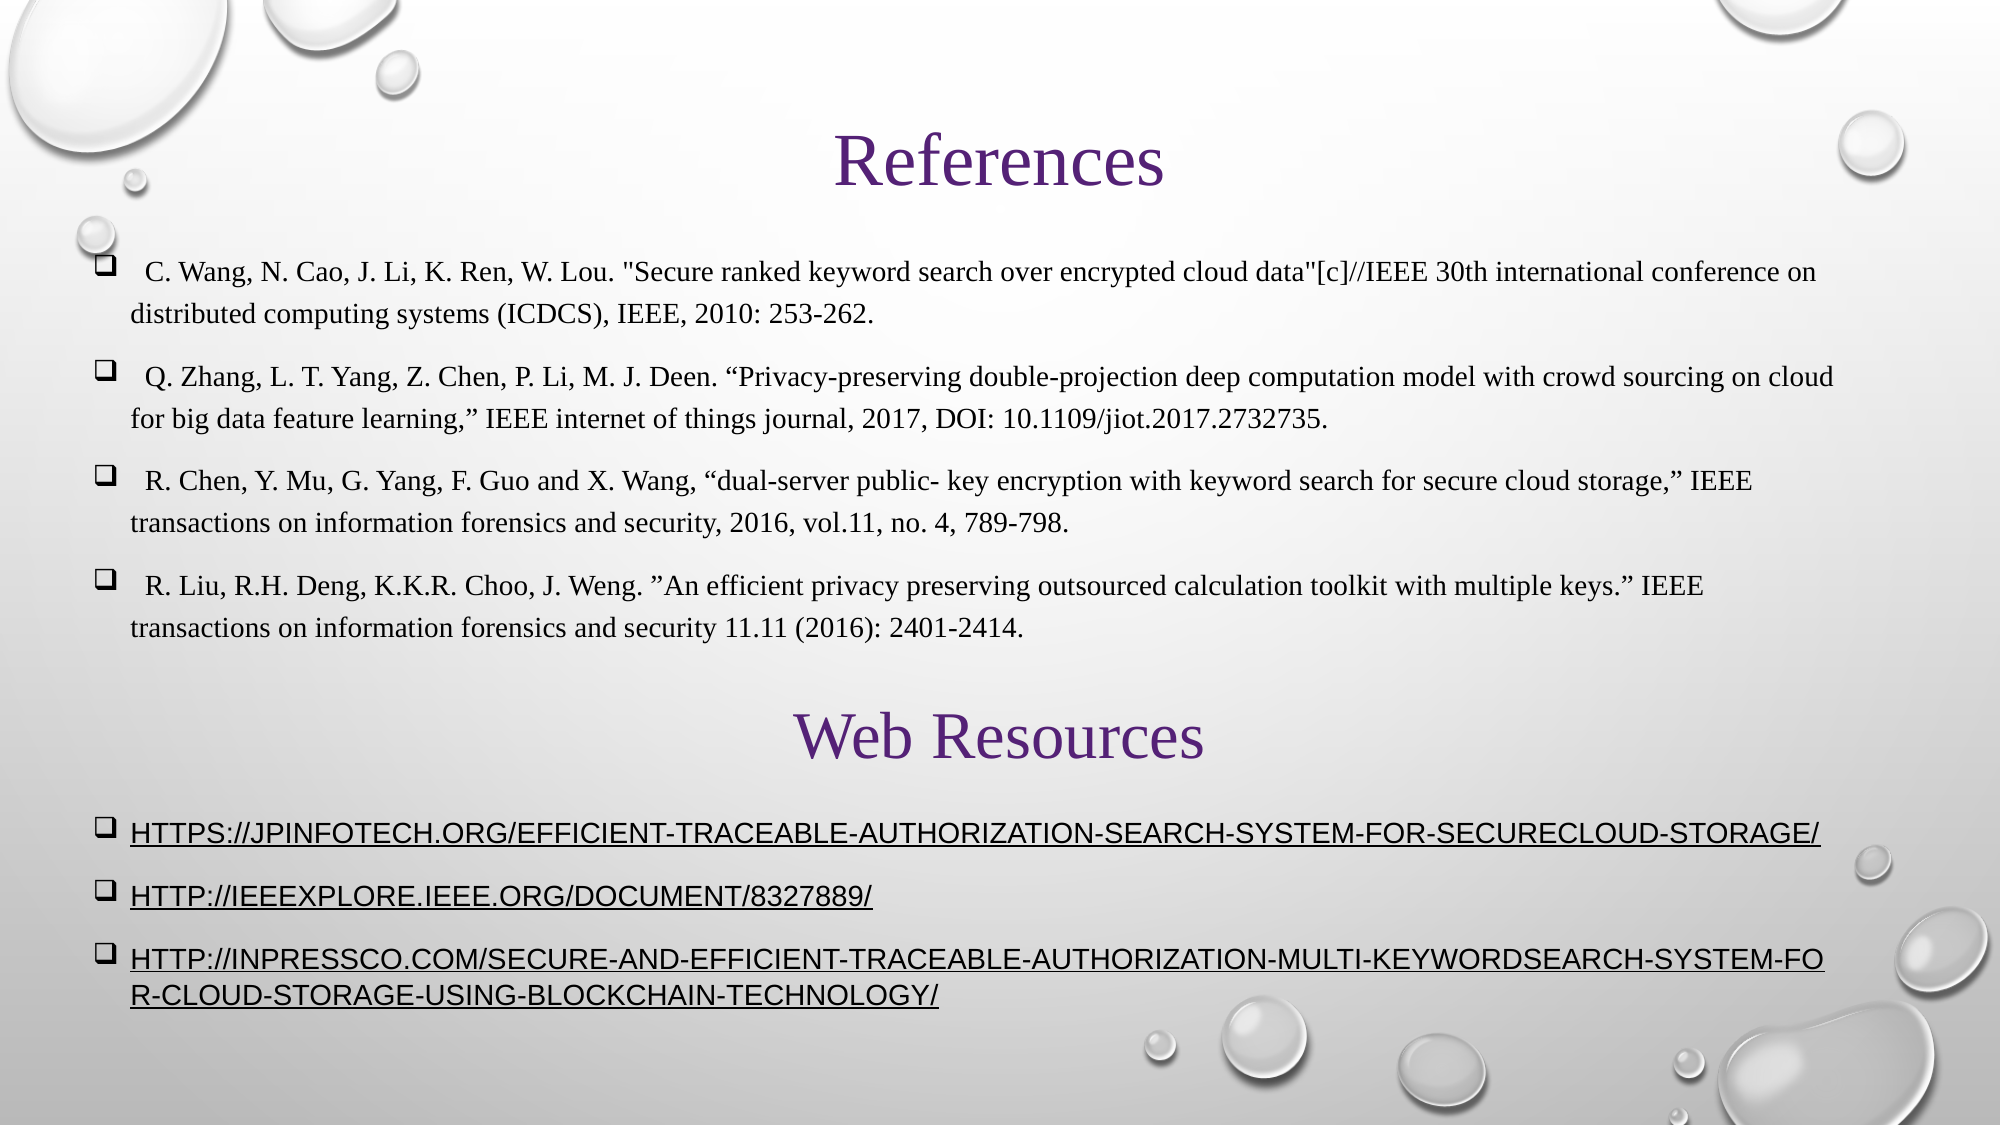

References
  C. Wang, N. Cao, J. Li, K. Ren, W. Lou. "Secure ranked keyword search over encrypted cloud data"[c]//IEEE 30th international conference on distributed computing systems (ICDCS), IEEE, 2010: 253-262.
  Q. Zhang, L. T. Yang, Z. Chen, P. Li, M. J. Deen. “Privacy-preserving double-projection deep computation model with crowd sourcing on cloud for big data feature learning,” IEEE internet of things journal, 2017, DOI: 10.1109/jiot.2017.2732735.
  R. Chen, Y. Mu, G. Yang, F. Guo and X. Wang, “dual-server public- key encryption with keyword search for secure cloud storage,” IEEE transactions on information forensics and security, 2016, vol.11, no. 4, 789-798.
  R. Liu, R.H. Deng, K.K.R. Choo, J. Weng. ”An efficient privacy preserving outsourced calculation toolkit with multiple keys.” IEEE transactions on information forensics and security 11.11 (2016): 2401-2414.
Web Resources
https://jpinfotech.org/efficient-traceable-authorization-search-system-for-securecloud-storage/
http://ieeexplore.ieee.org/document/8327889/
http://inpressco.com/secure-and-efficient-traceable-authorization-multi-keywordsearch-system-for-cloud-storage-using-blockchain-technology/